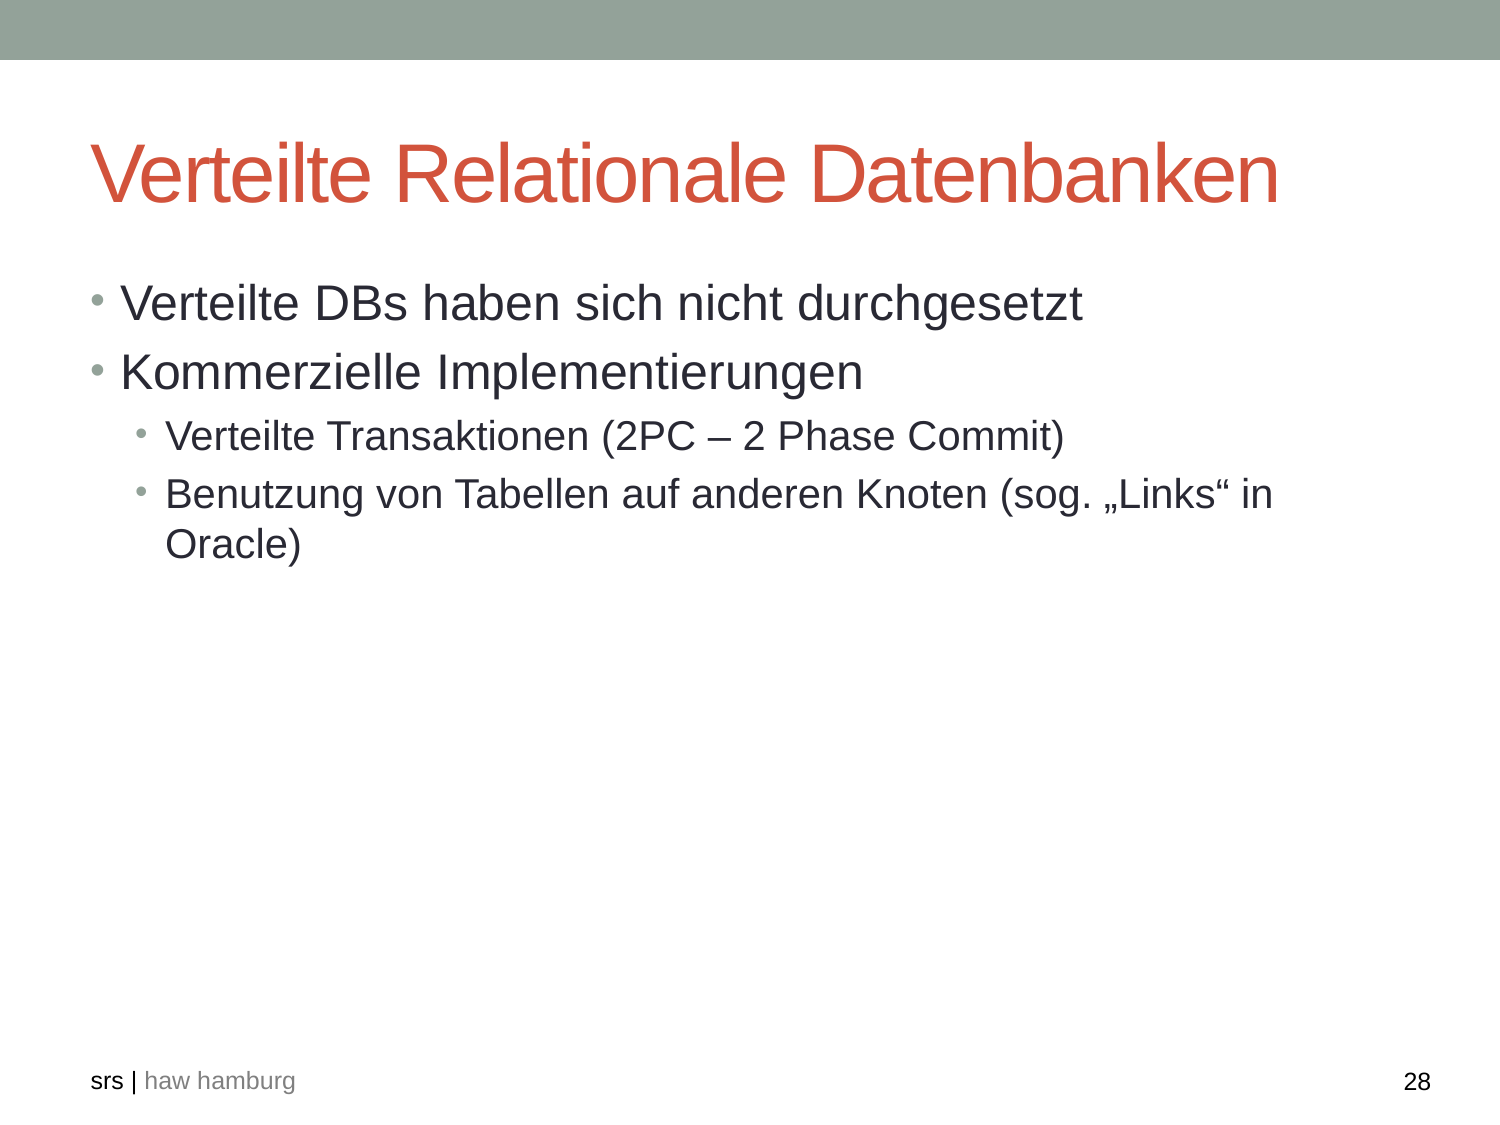

# Verteilte Relationale Datenbanken
Verteilte DBs haben sich nicht durchgesetzt
Kommerzielle Implementierungen
Verteilte Transaktionen (2PC – 2 Phase Commit)
Benutzung von Tabellen auf anderen Knoten (sog. „Links“ in Oracle)